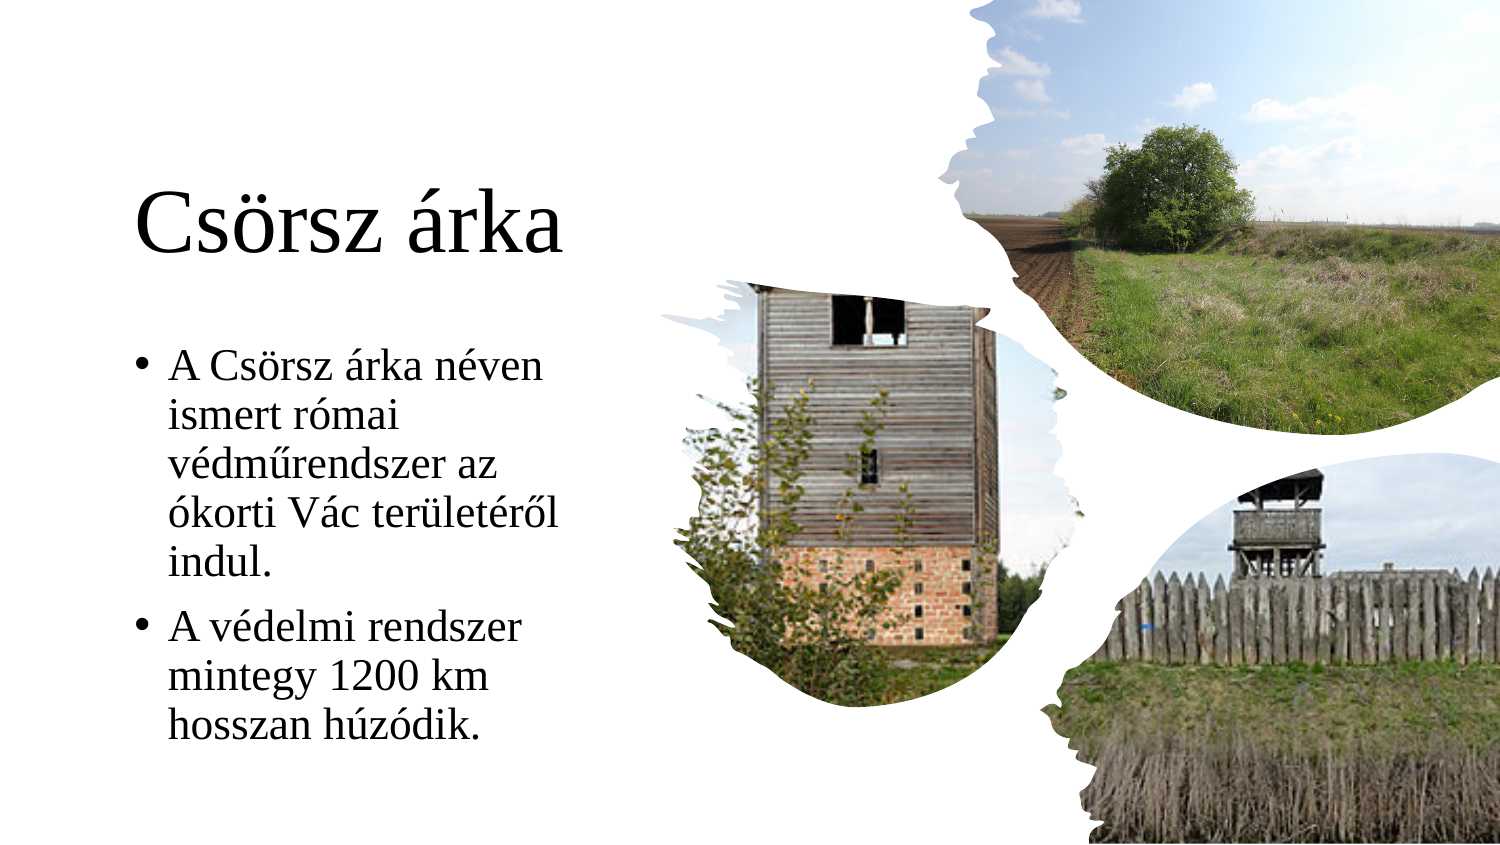

# Csörsz árka

A Csörsz árka néven ismert római védműrendszer az ókorti Vác területéről indul.
A védelmi rendszer mintegy 1200 km hosszan húzódik.